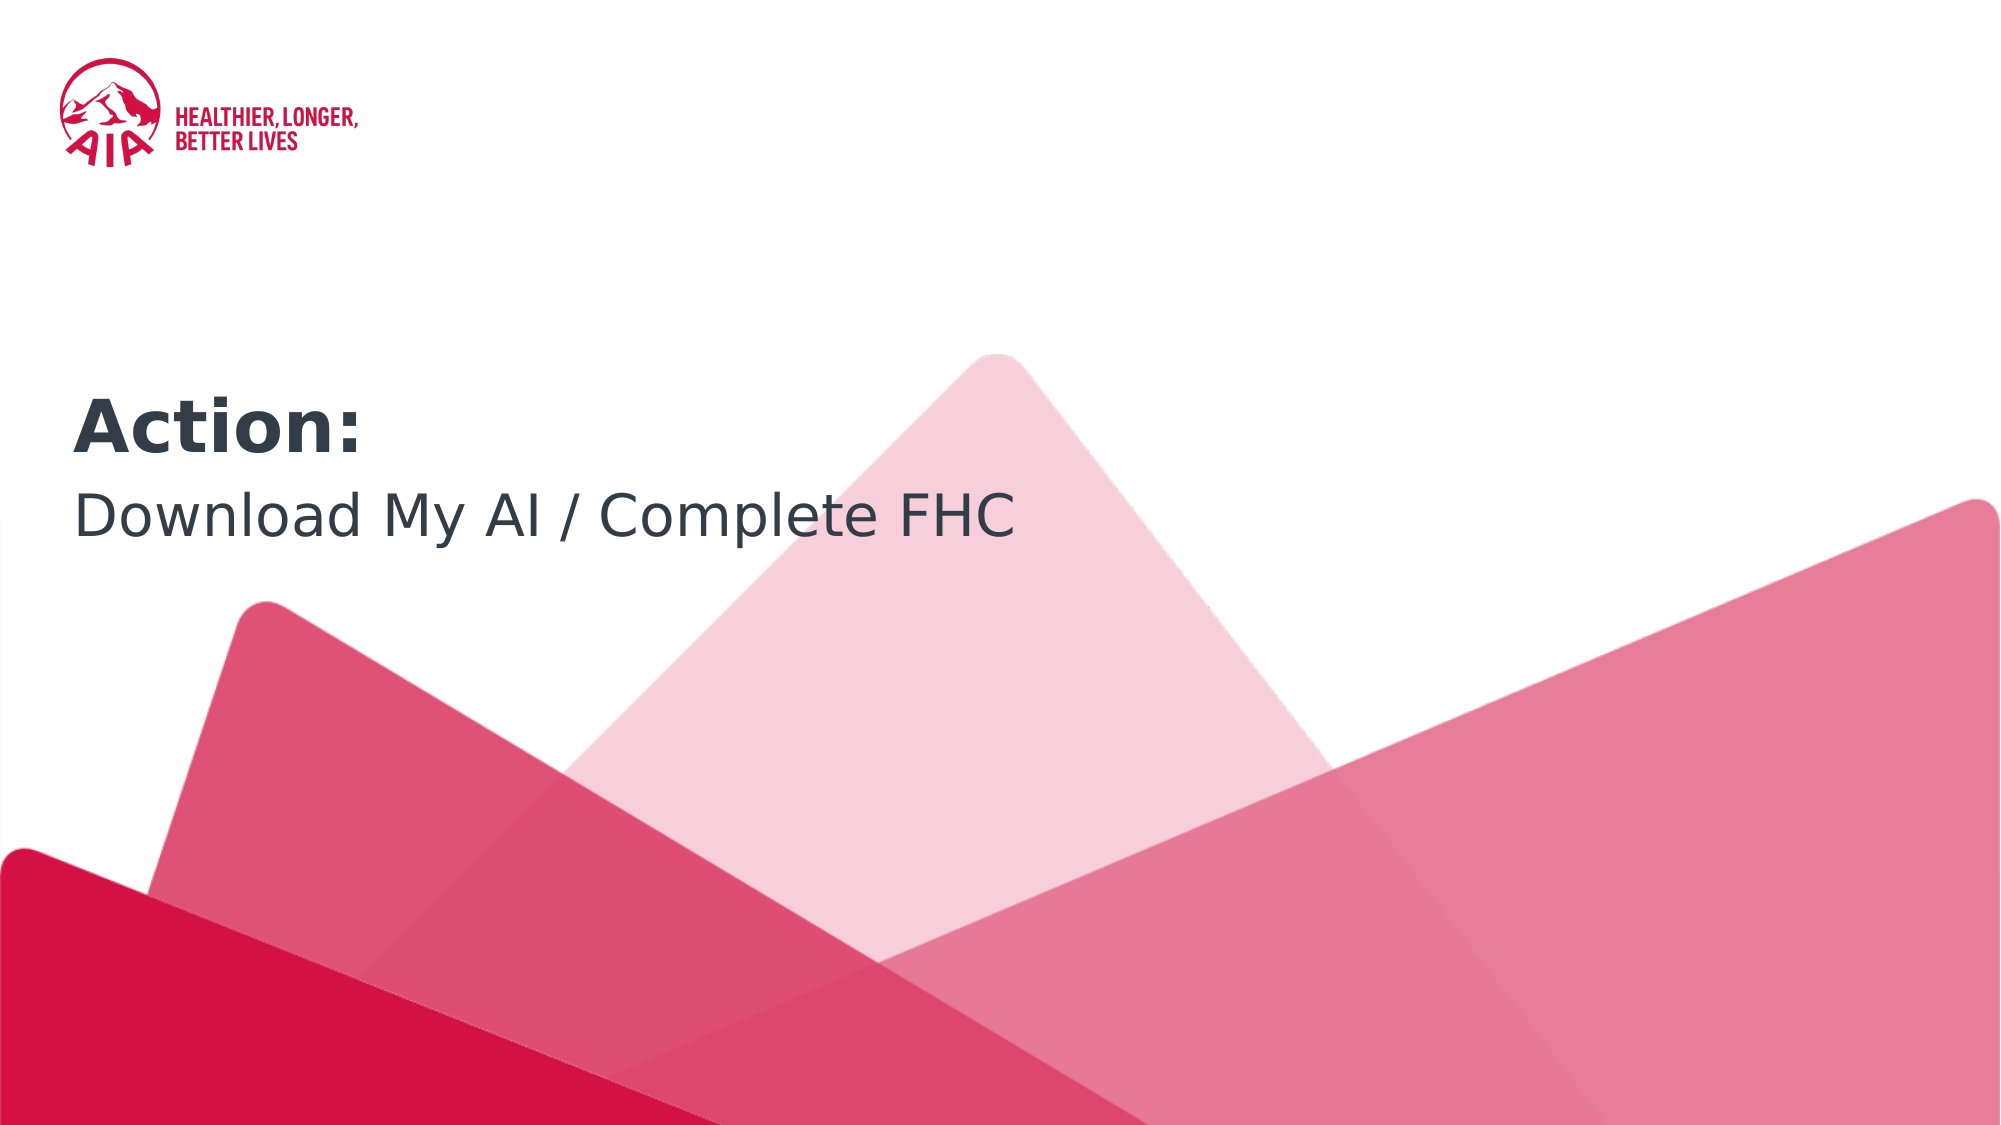

Action:
Download My AI / Complete FHC